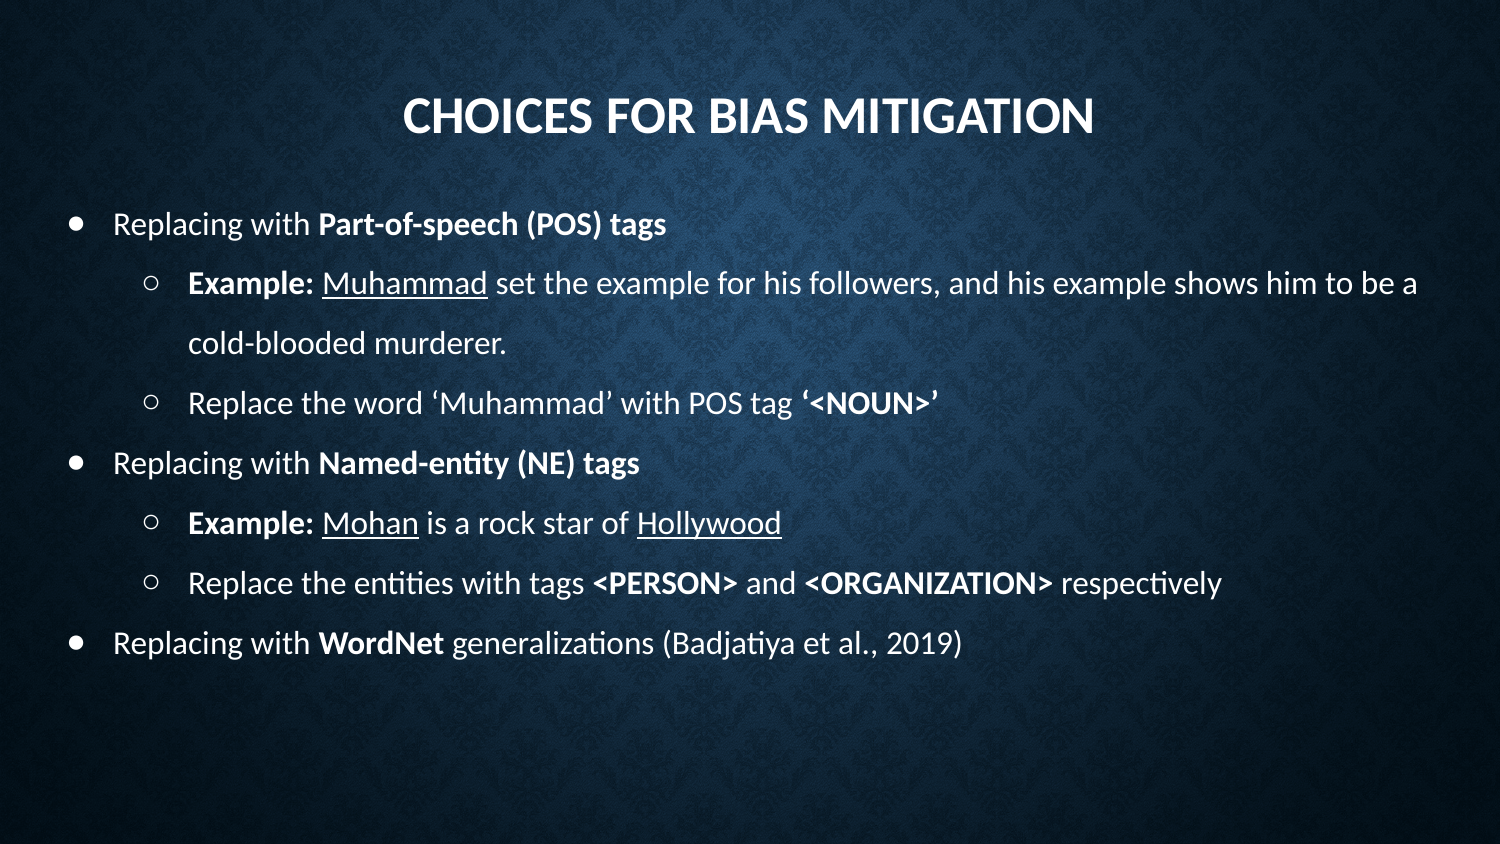

# Choices for Bias Mitigation
Replacing with Part-of-speech (POS) tags
Example: Muhammad set the example for his followers, and his example shows him to be a cold-blooded murderer.
Replace the word ‘Muhammad’ with POS tag ‘<NOUN>’
Replacing with Named-entity (NE) tags
Example: Mohan is a rock star of Hollywood
Replace the entities with tags <PERSON> and <ORGANIZATION> respectively
Replacing with WordNet generalizations (Badjatiya et al., 2019)